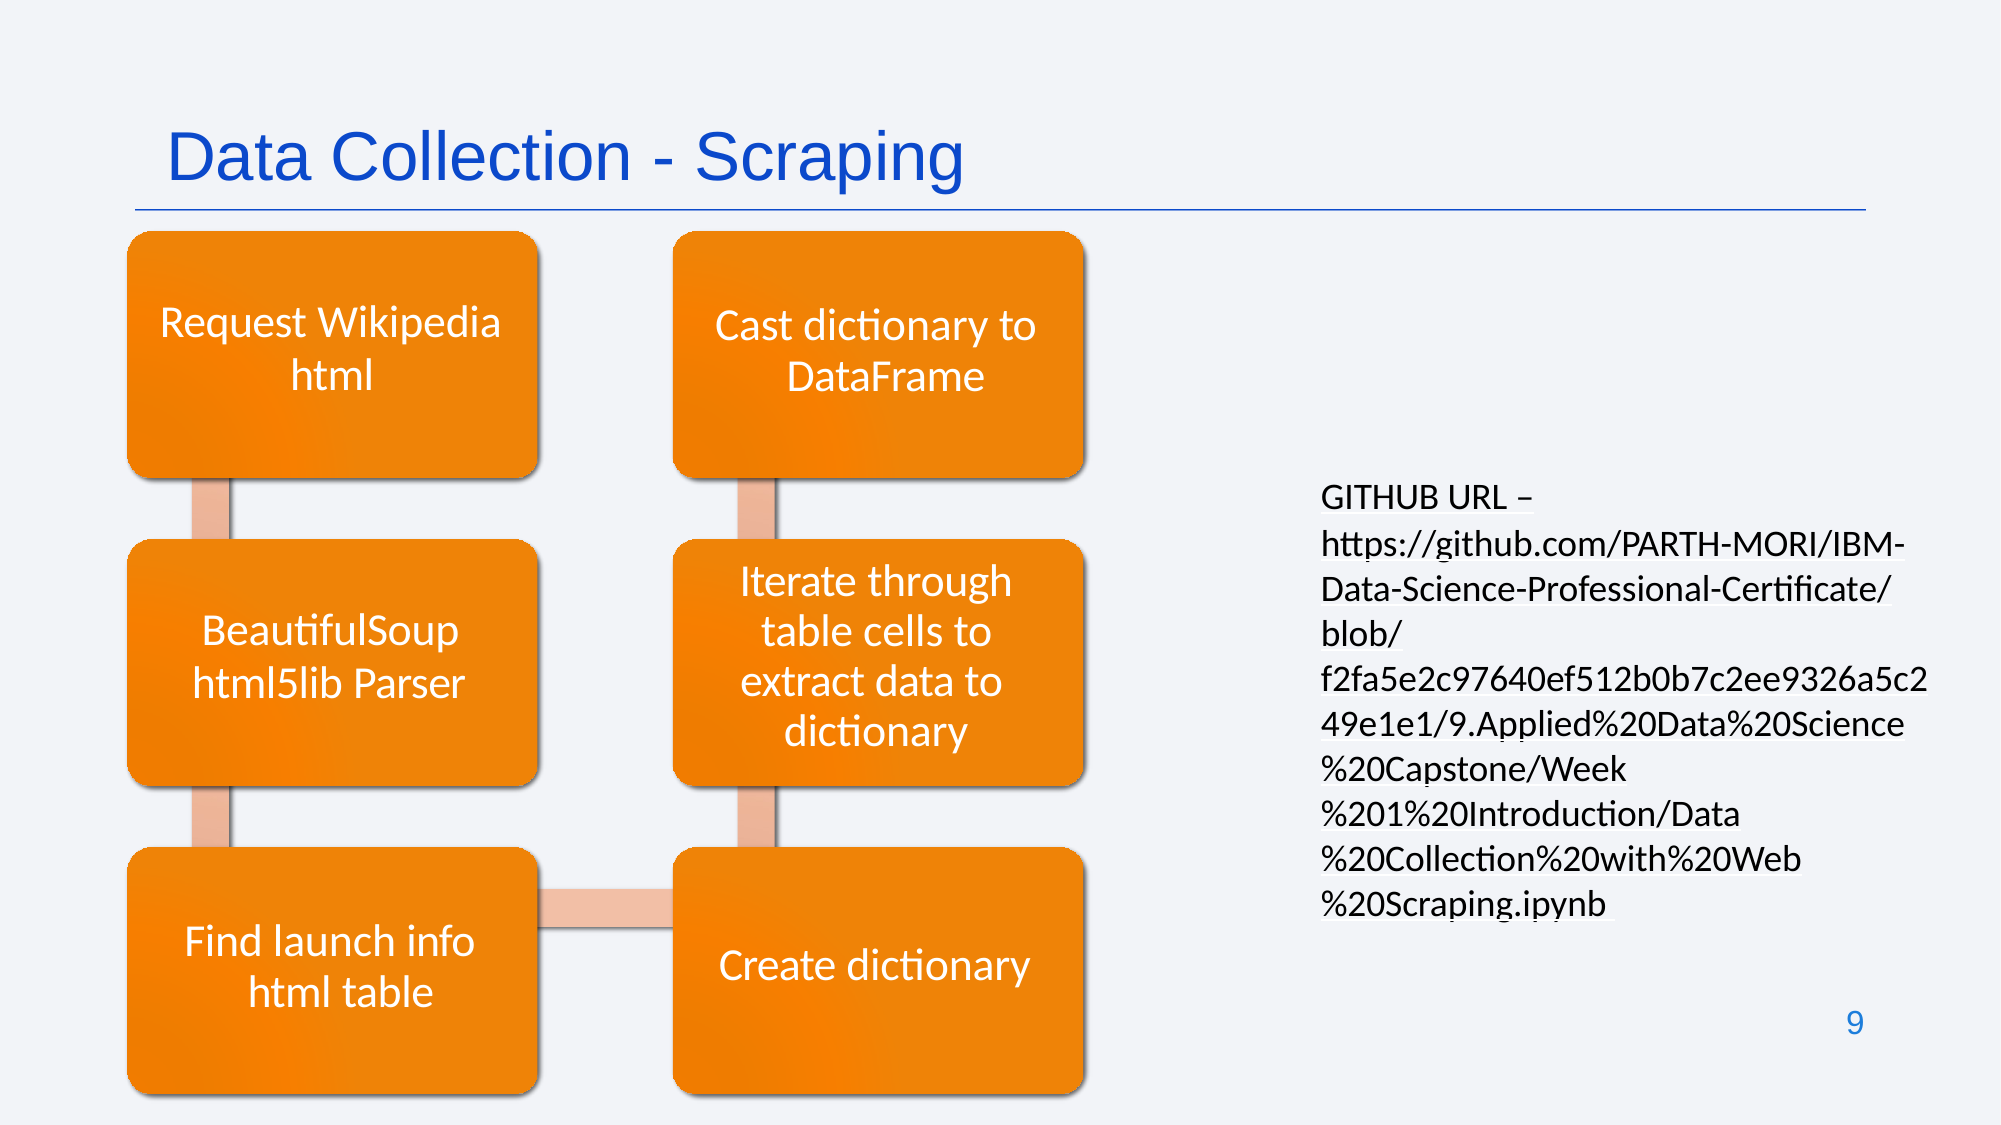

Data Collection - Scraping

Cast dictionary to  DataFrame
Request Wikipedia
html
GITHUB URL –
https://github.com/PARTH-MORI/IBM-Data-Science-Professional-Certificate/blob/f2fa5e2c97640ef512b0b7c2ee9326a5c249e1e1/9.Applied%20Data%20Science%20Capstone/Week%201%20Introduction/Data%20Collection%20with%20Web%20Scraping.ipynb

Iterate through  table cells to  extract data to  dictionary

BeautifulSoup
html5lib Parser

Find launch info  html table
Create dictionary
9